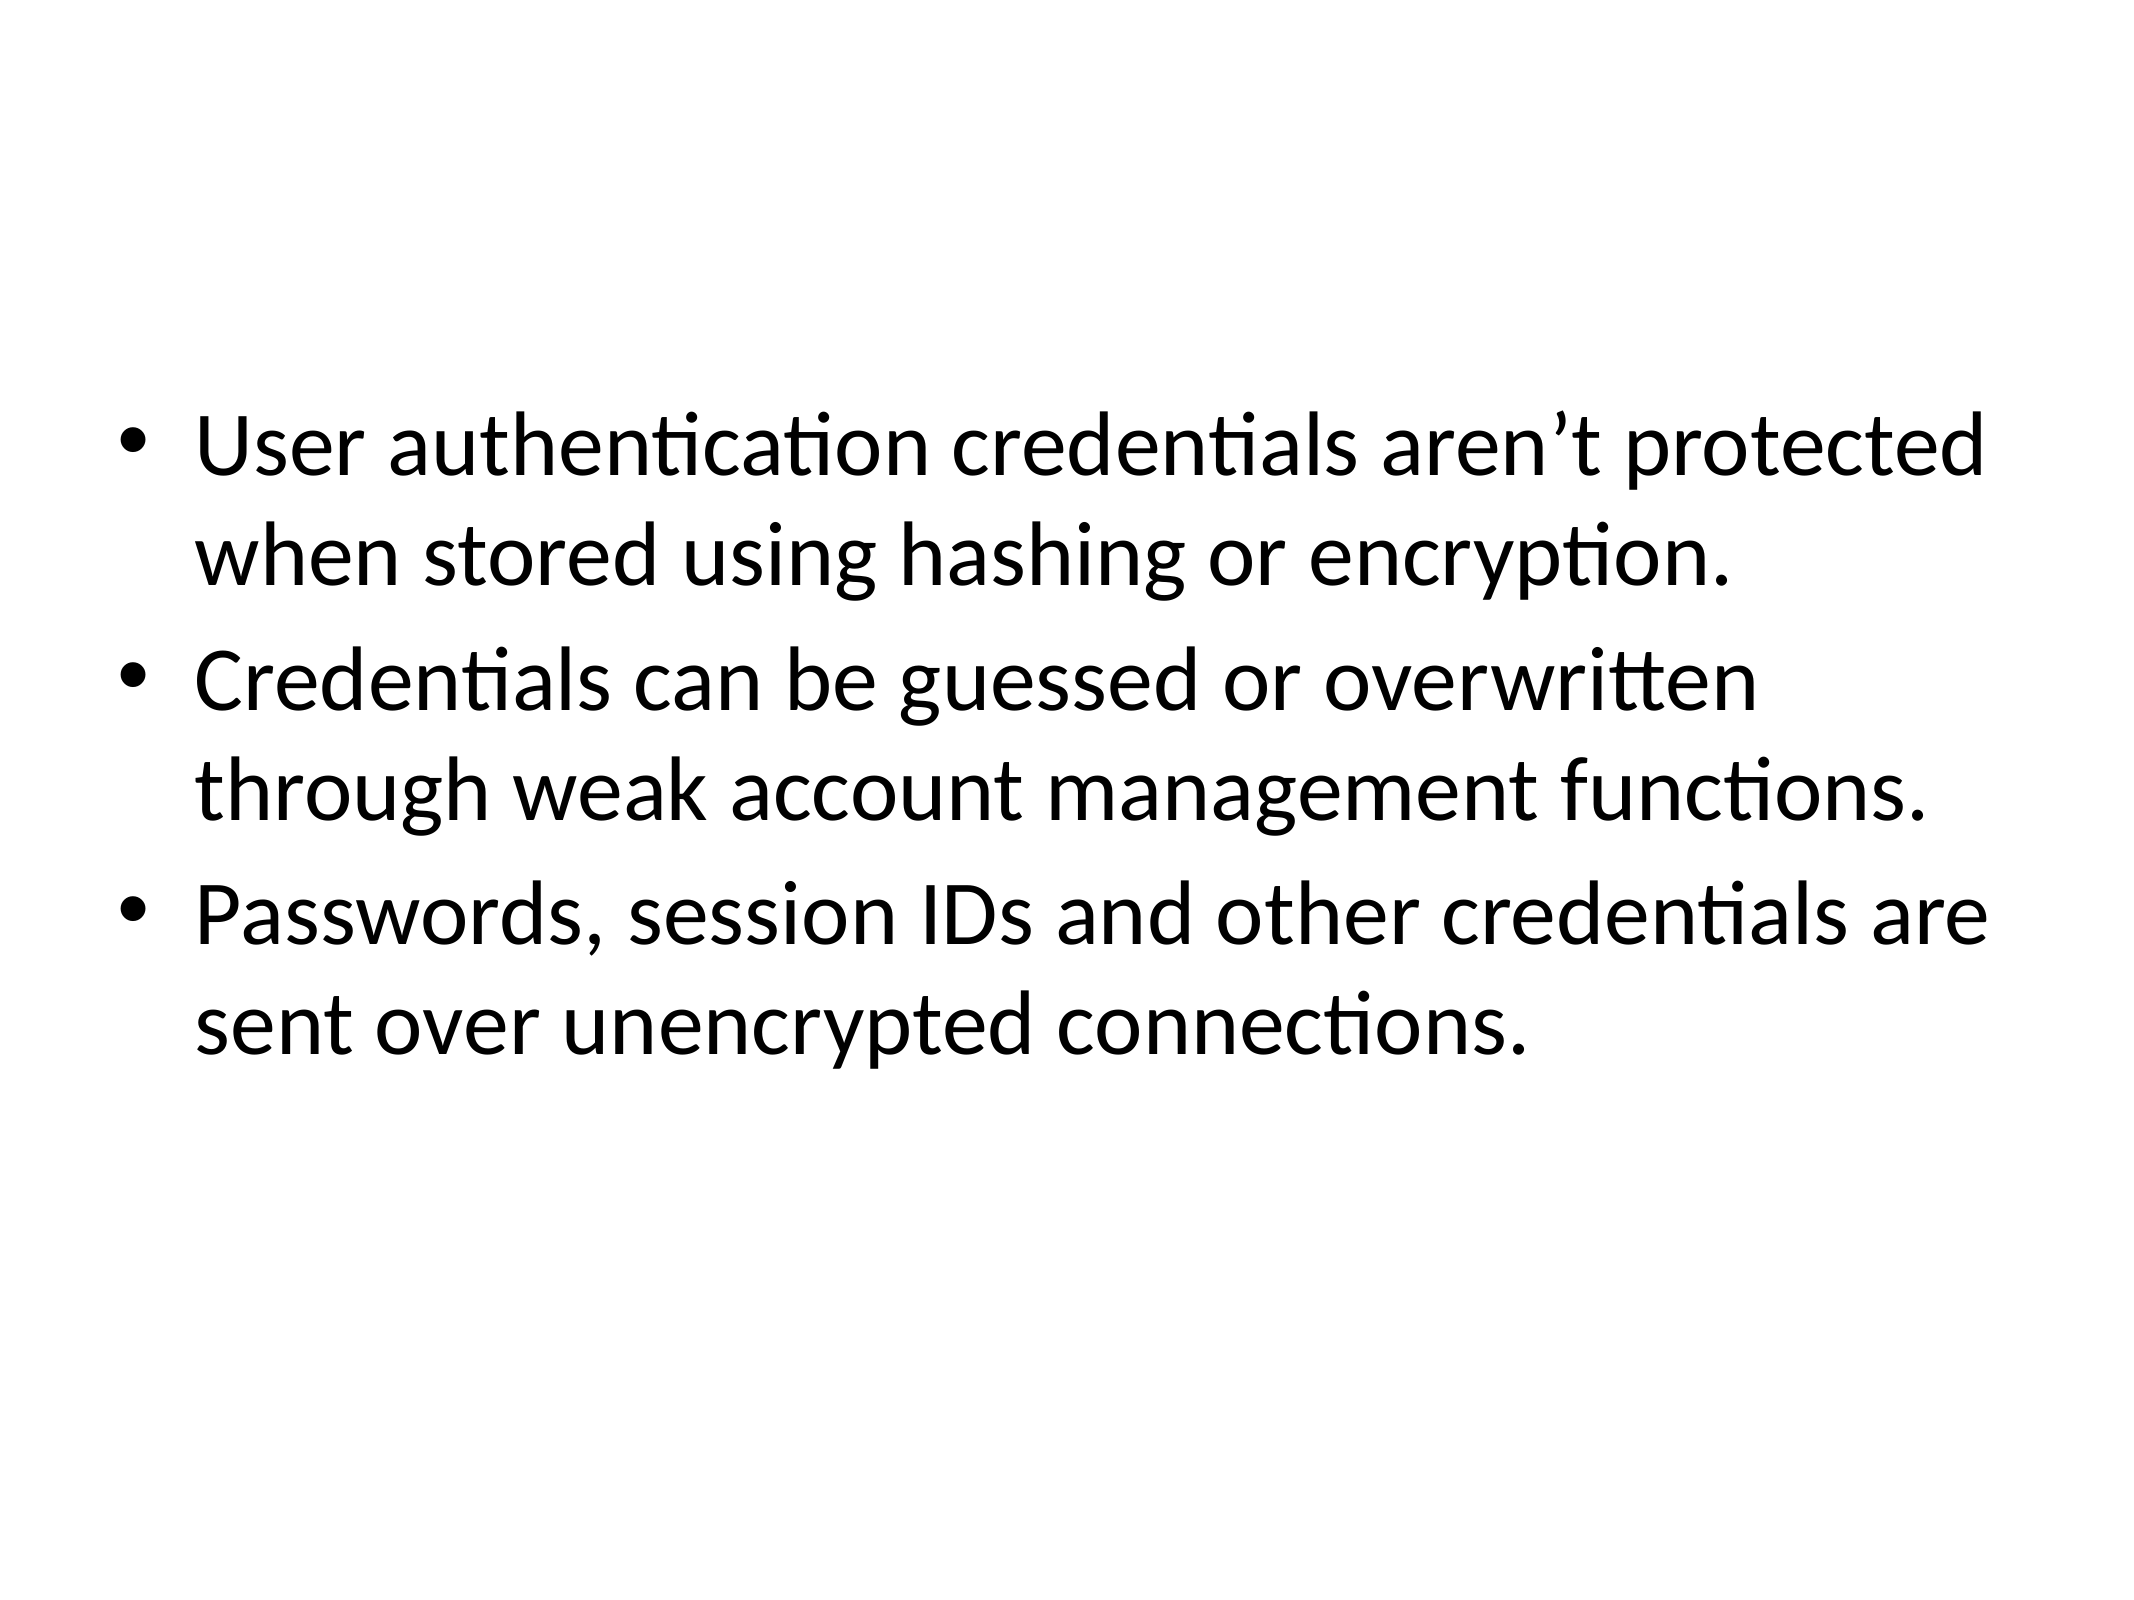

#
User authentication credentials aren’t protected when stored using hashing or encryption.
Credentials can be guessed or overwritten through weak account management functions.
Passwords, session IDs and other credentials are sent over unencrypted connections.
98